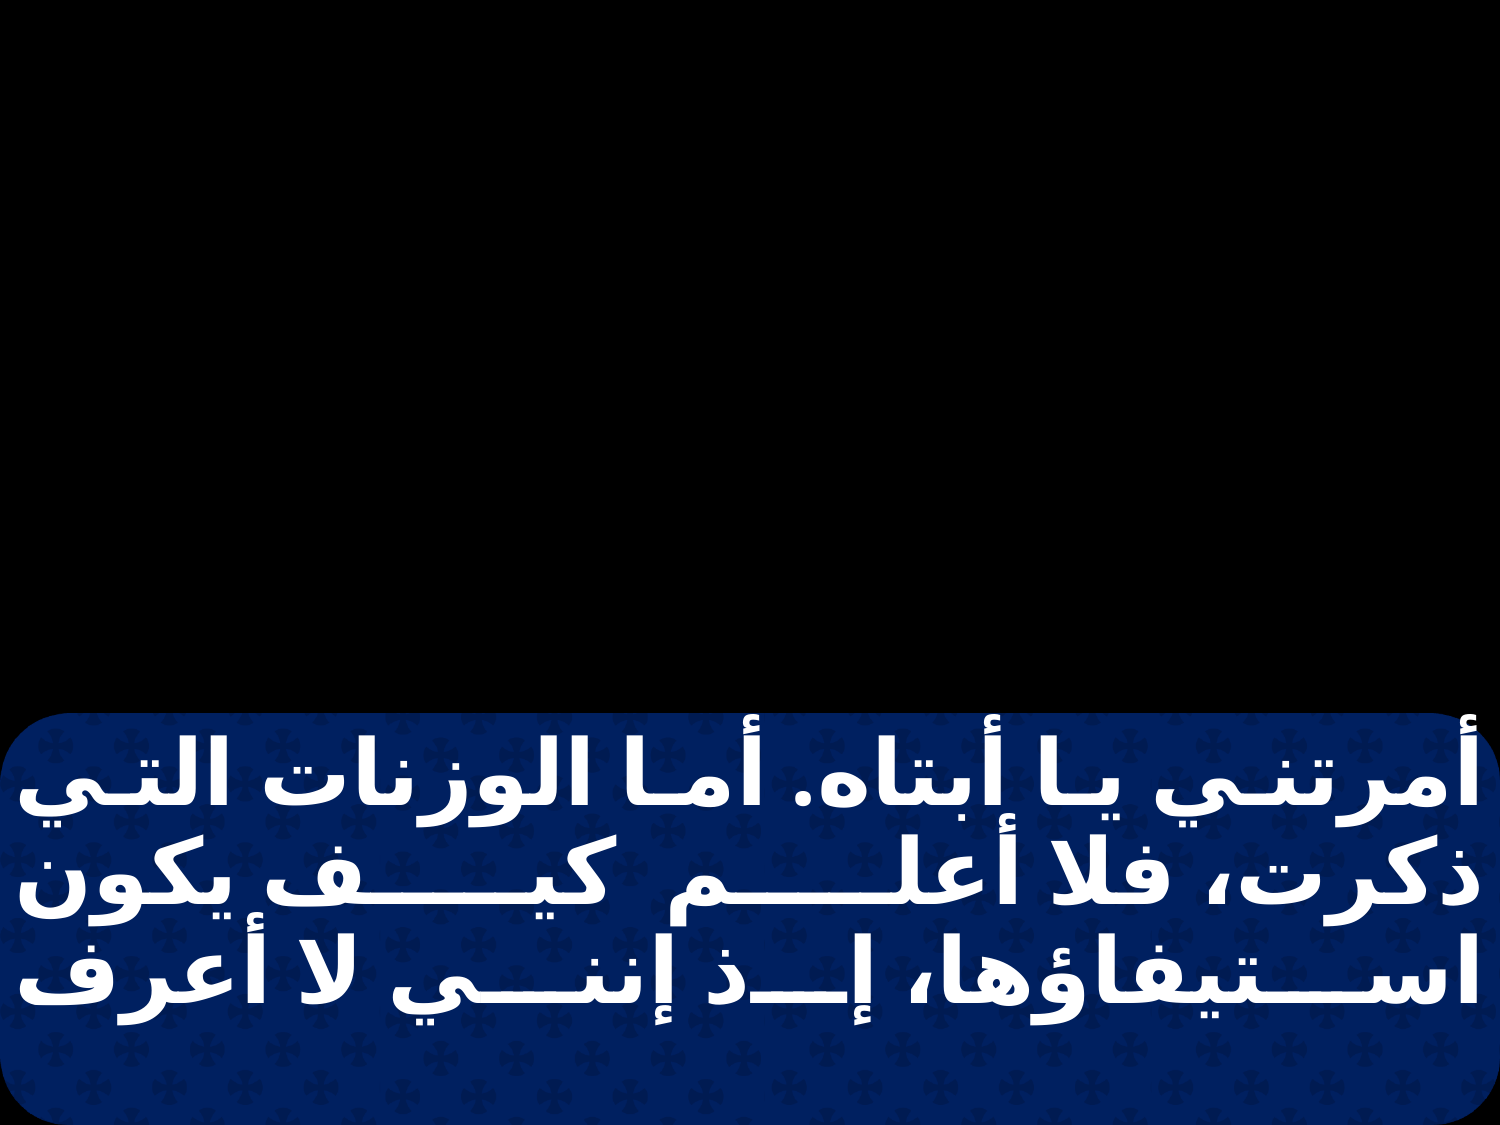

أمرتني يا أبتاه. أما الوزنات التي ذكرت، فلا أعلم  كيف يكون استيفاؤها، إذ إنني لا أعرف